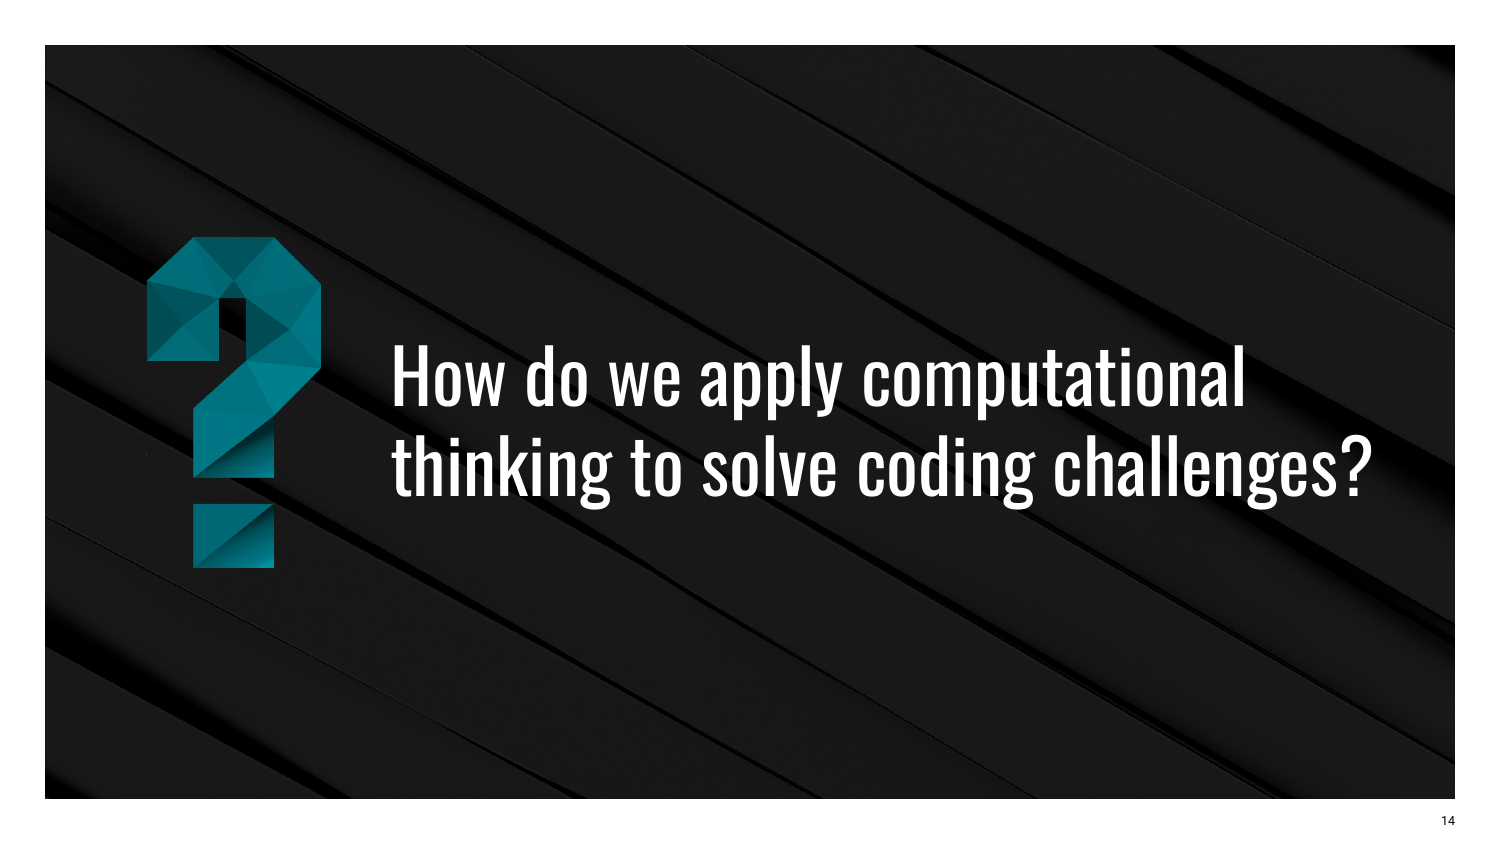

# How do we apply computational thinking to solve coding challenges?